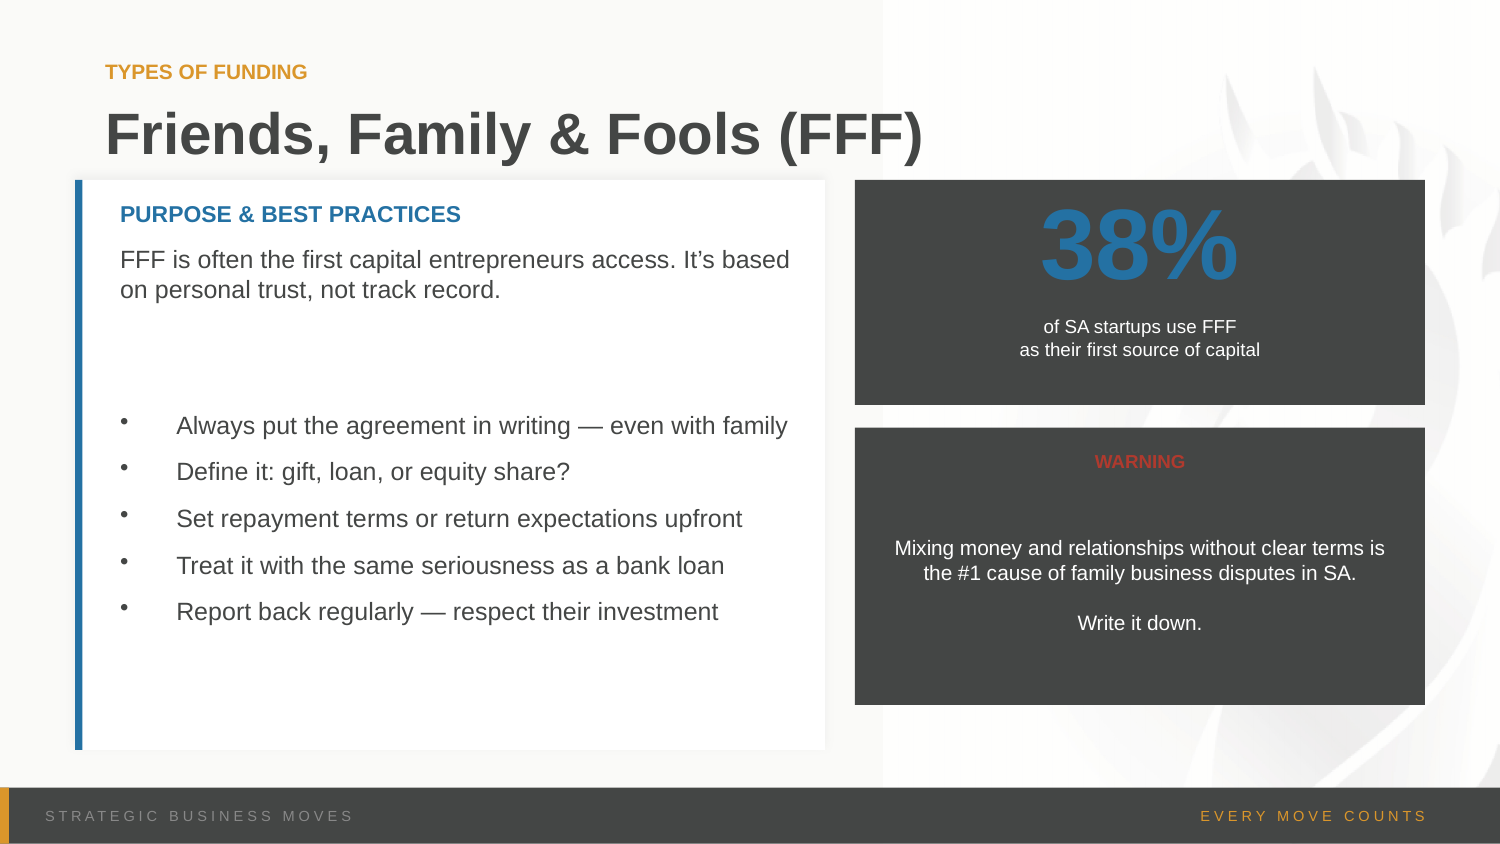

TYPES OF FUNDING
Friends, Family & Fools (FFF)

38%
PURPOSE & BEST PRACTICES
FFF is often the first capital entrepreneurs access. It’s based on personal trust, not track record.
of SA startups use FFF
as their first source of capital
Always put the agreement in writing — even with family
Define it: gift, loan, or equity share?
Set repayment terms or return expectations upfront
Treat it with the same seriousness as a bank loan
Report back regularly — respect their investment

WARNING
Mixing money and relationships without clear terms is the #1 cause of family business disputes in SA.

Write it down.

S T R A T E G I C   B U S I N E S S   M O V E S
E V E R Y   M O V E   C O U N T S